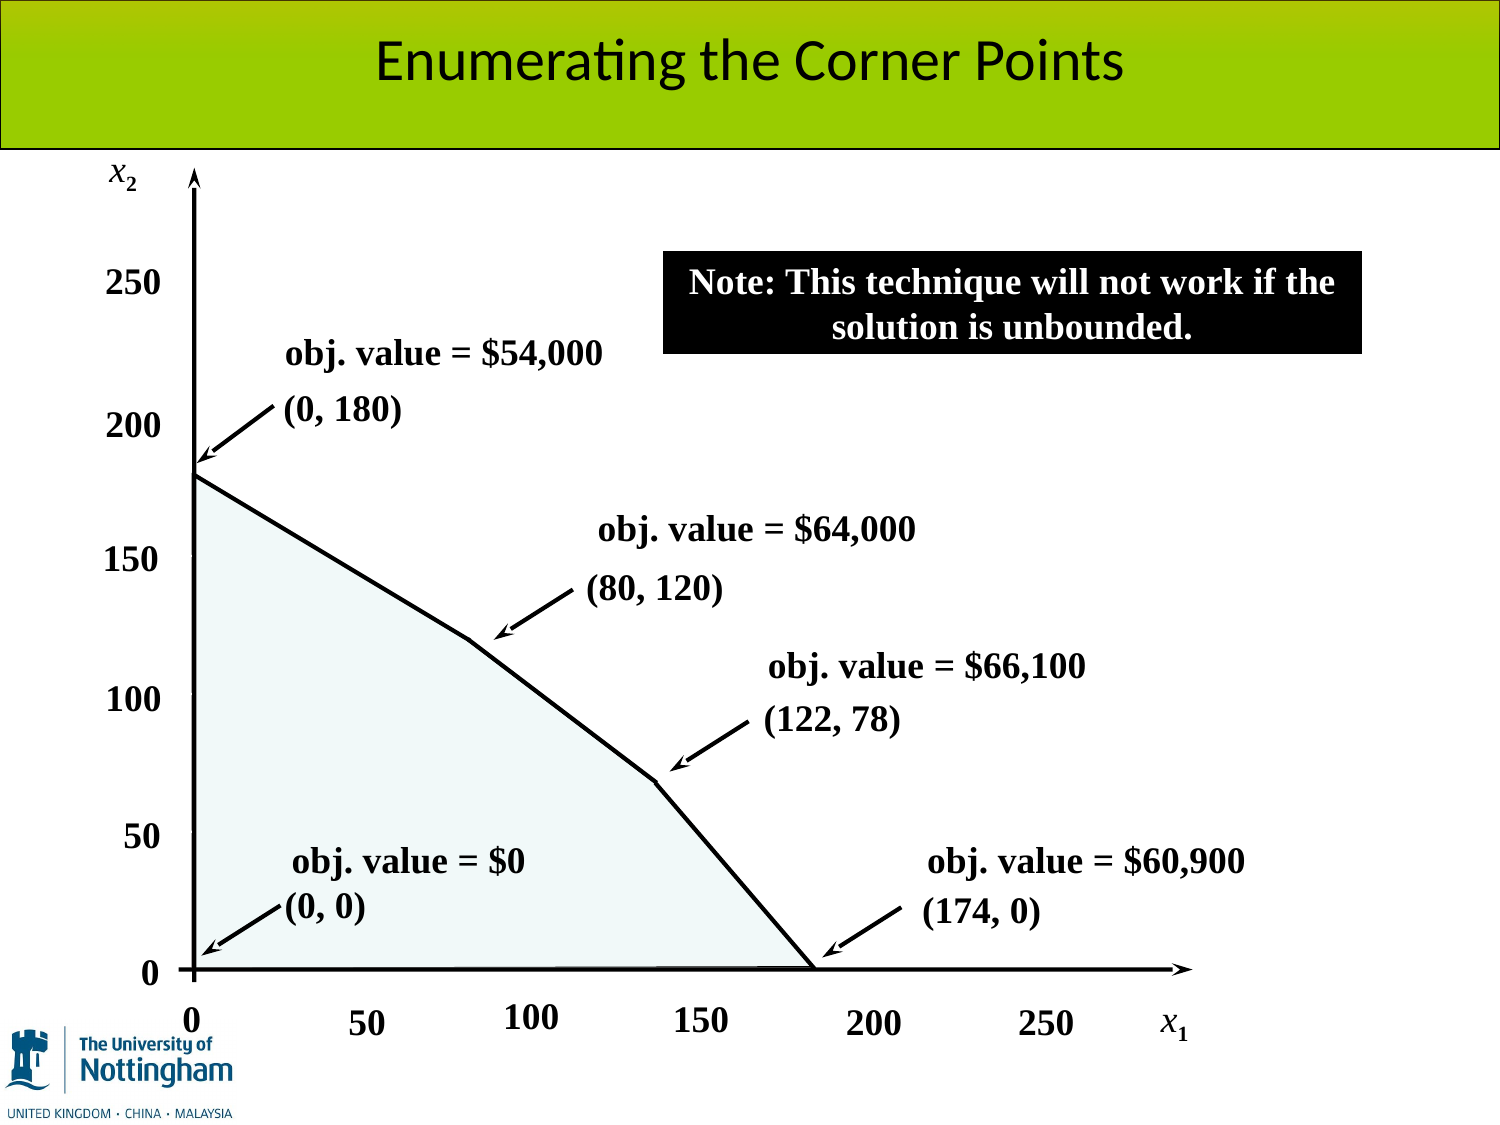

# Enumerating the Corner Points
x2

250

200

150

100

 50

  0

100
  0
150
x1
200
250
 50
Note: This technique will not work if the solution is unbounded.
obj. value = $54,000
(0, 180)

obj. value = $64,000
(80, 120)

obj. value = $66,100
(122, 78)

obj. value = $60,900
(174, 0)

obj. value = $0
(0, 0)